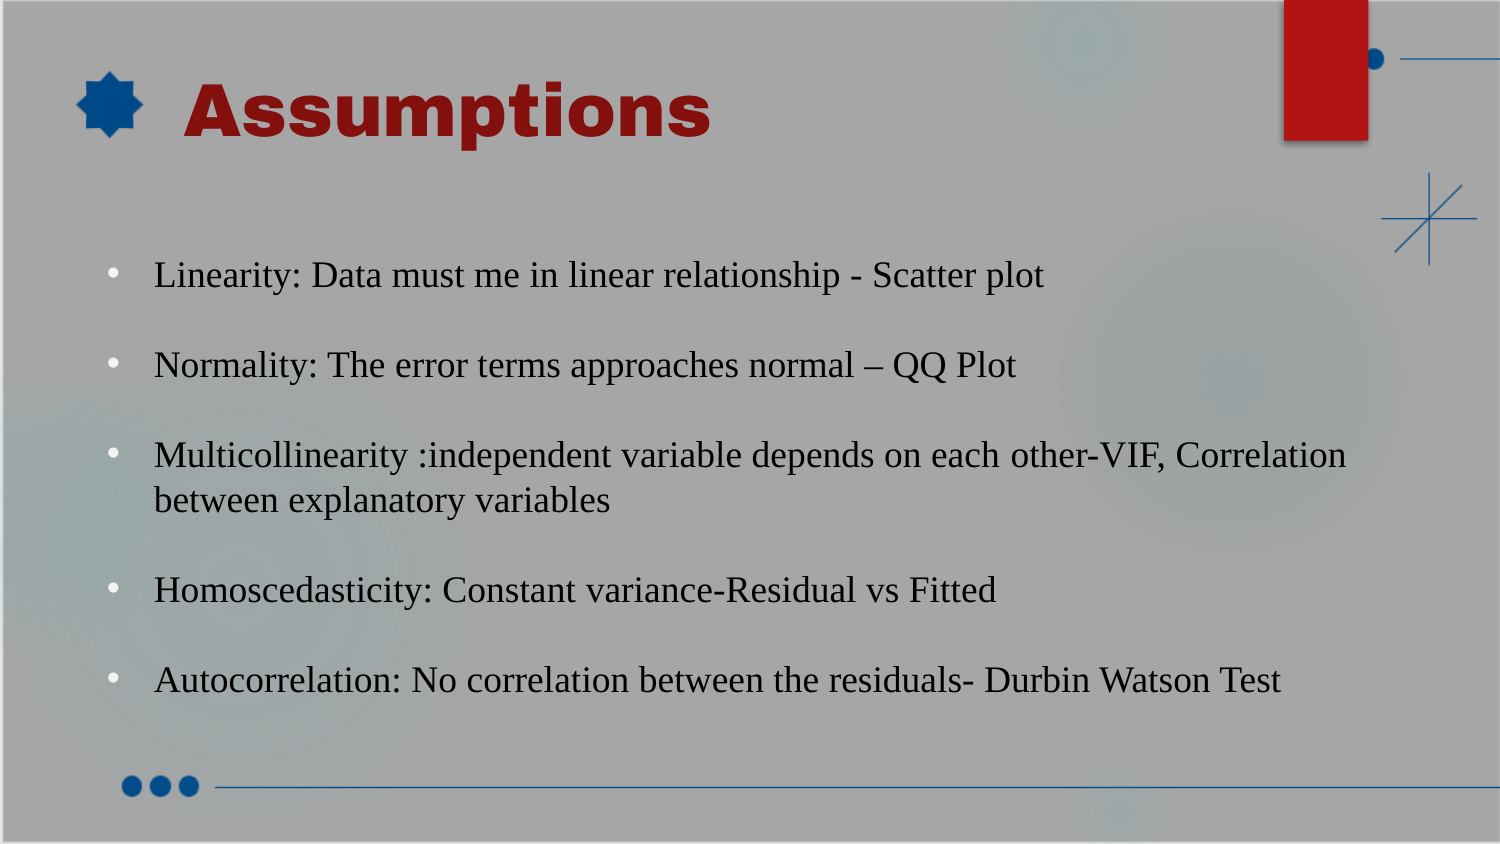

Assumptions

Linearity: Data must me in linear relationship - Scatter plot

Normality: The error terms approaches normal – QQ Plot

Multicollinearity :independent variable depends on each other-VIF, Correlation between explanatory variables

Homoscedasticity: Constant variance-Residual vs Fitted

Autocorrelation: No correlation between the residuals- Durbin Watson Test